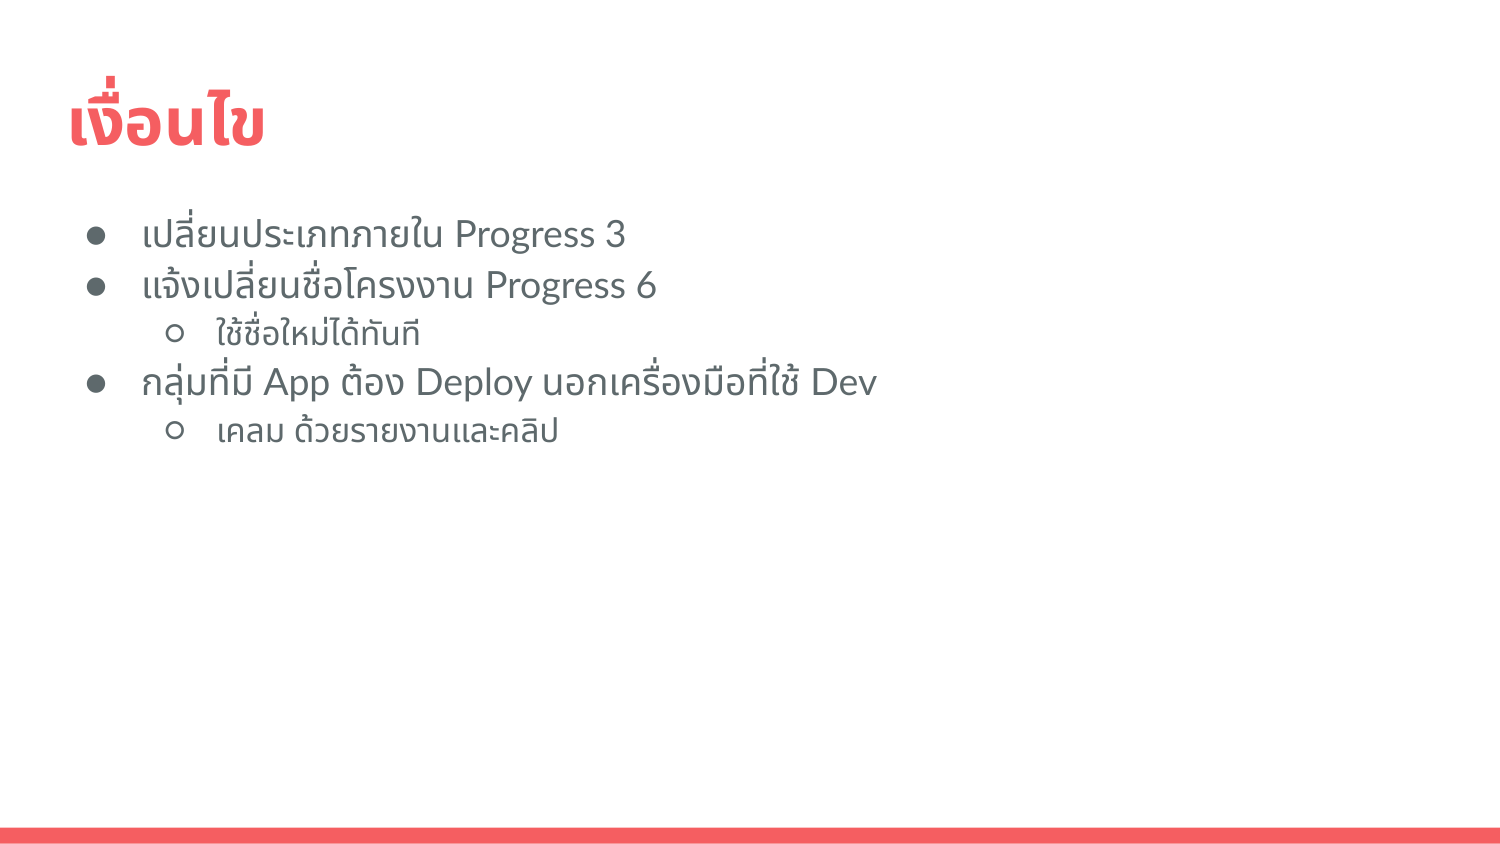

# เงื่อนไข
เปลี่ยนประเภทภายใน Progress 3
แจ้งเปลี่ยนชื่อโครงงาน Progress 6
ใช้ชื่อใหม่ได้ทันที
กลุ่มที่มี App ต้อง Deploy นอกเครื่องมือที่ใช้ Dev
เคลม ด้วยรายงานและคลิป